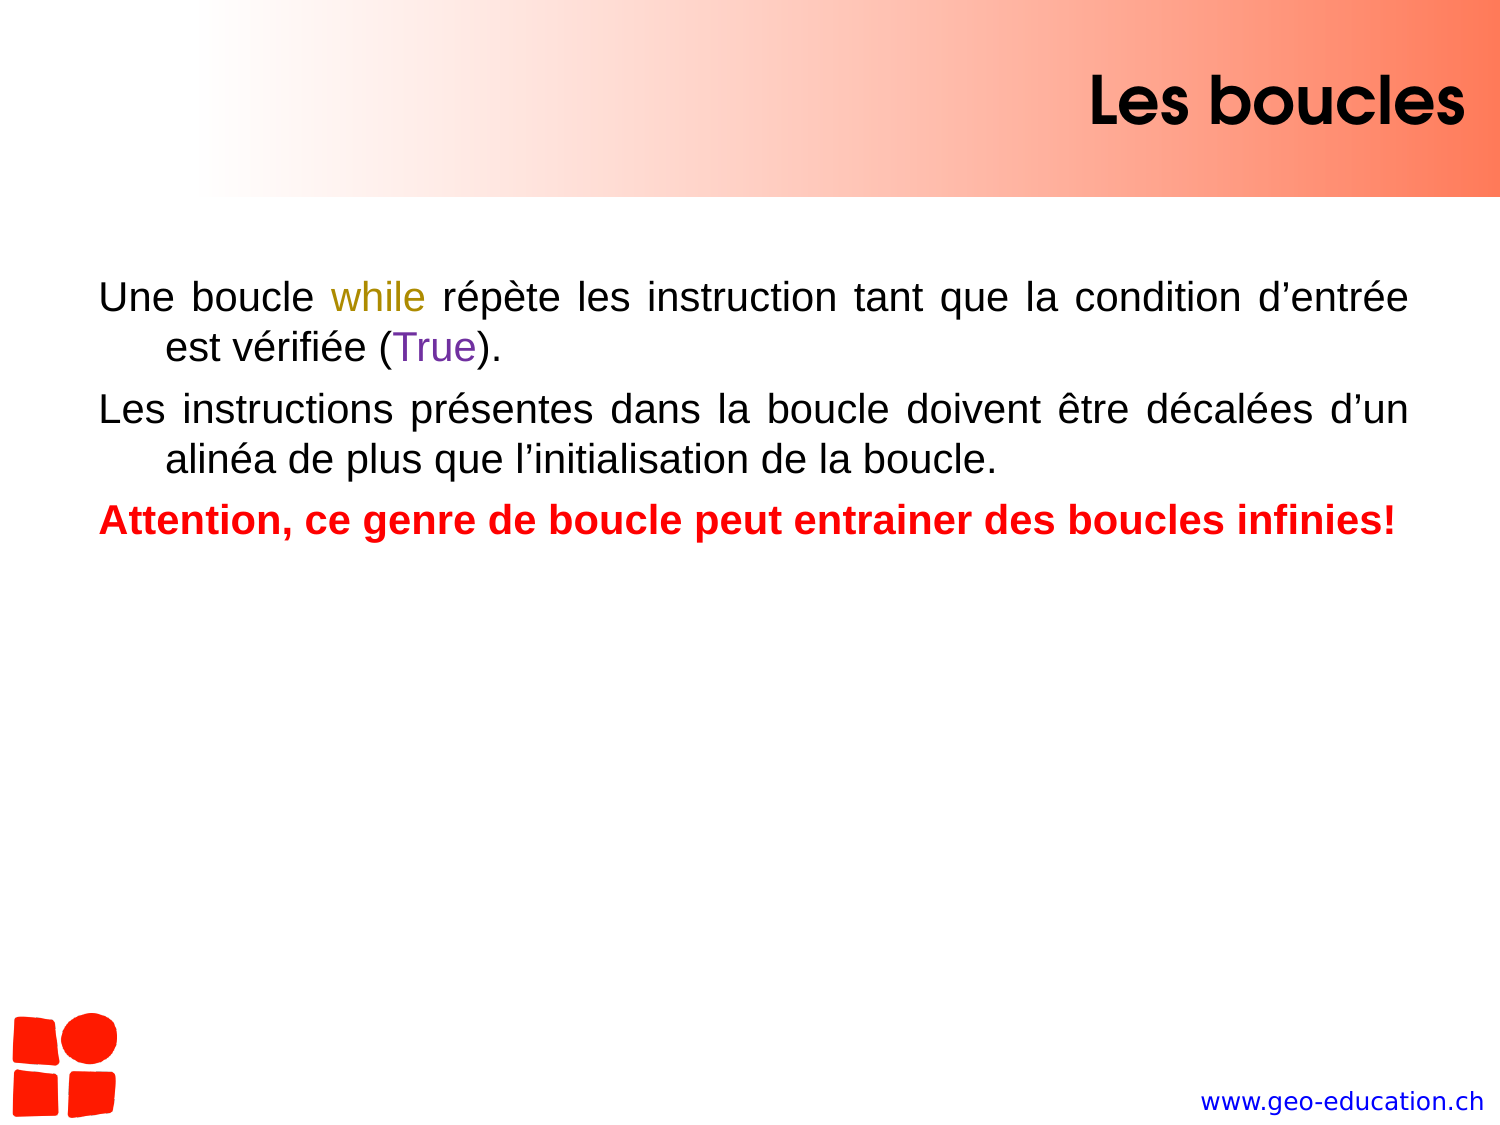

# Les boucles
Une boucle while répète les instruction tant que la condition d’entrée est vérifiée (True).
Les instructions présentes dans la boucle doivent être décalées d’un alinéa de plus que l’initialisation de la boucle.
Attention, ce genre de boucle peut entrainer des boucles infinies!